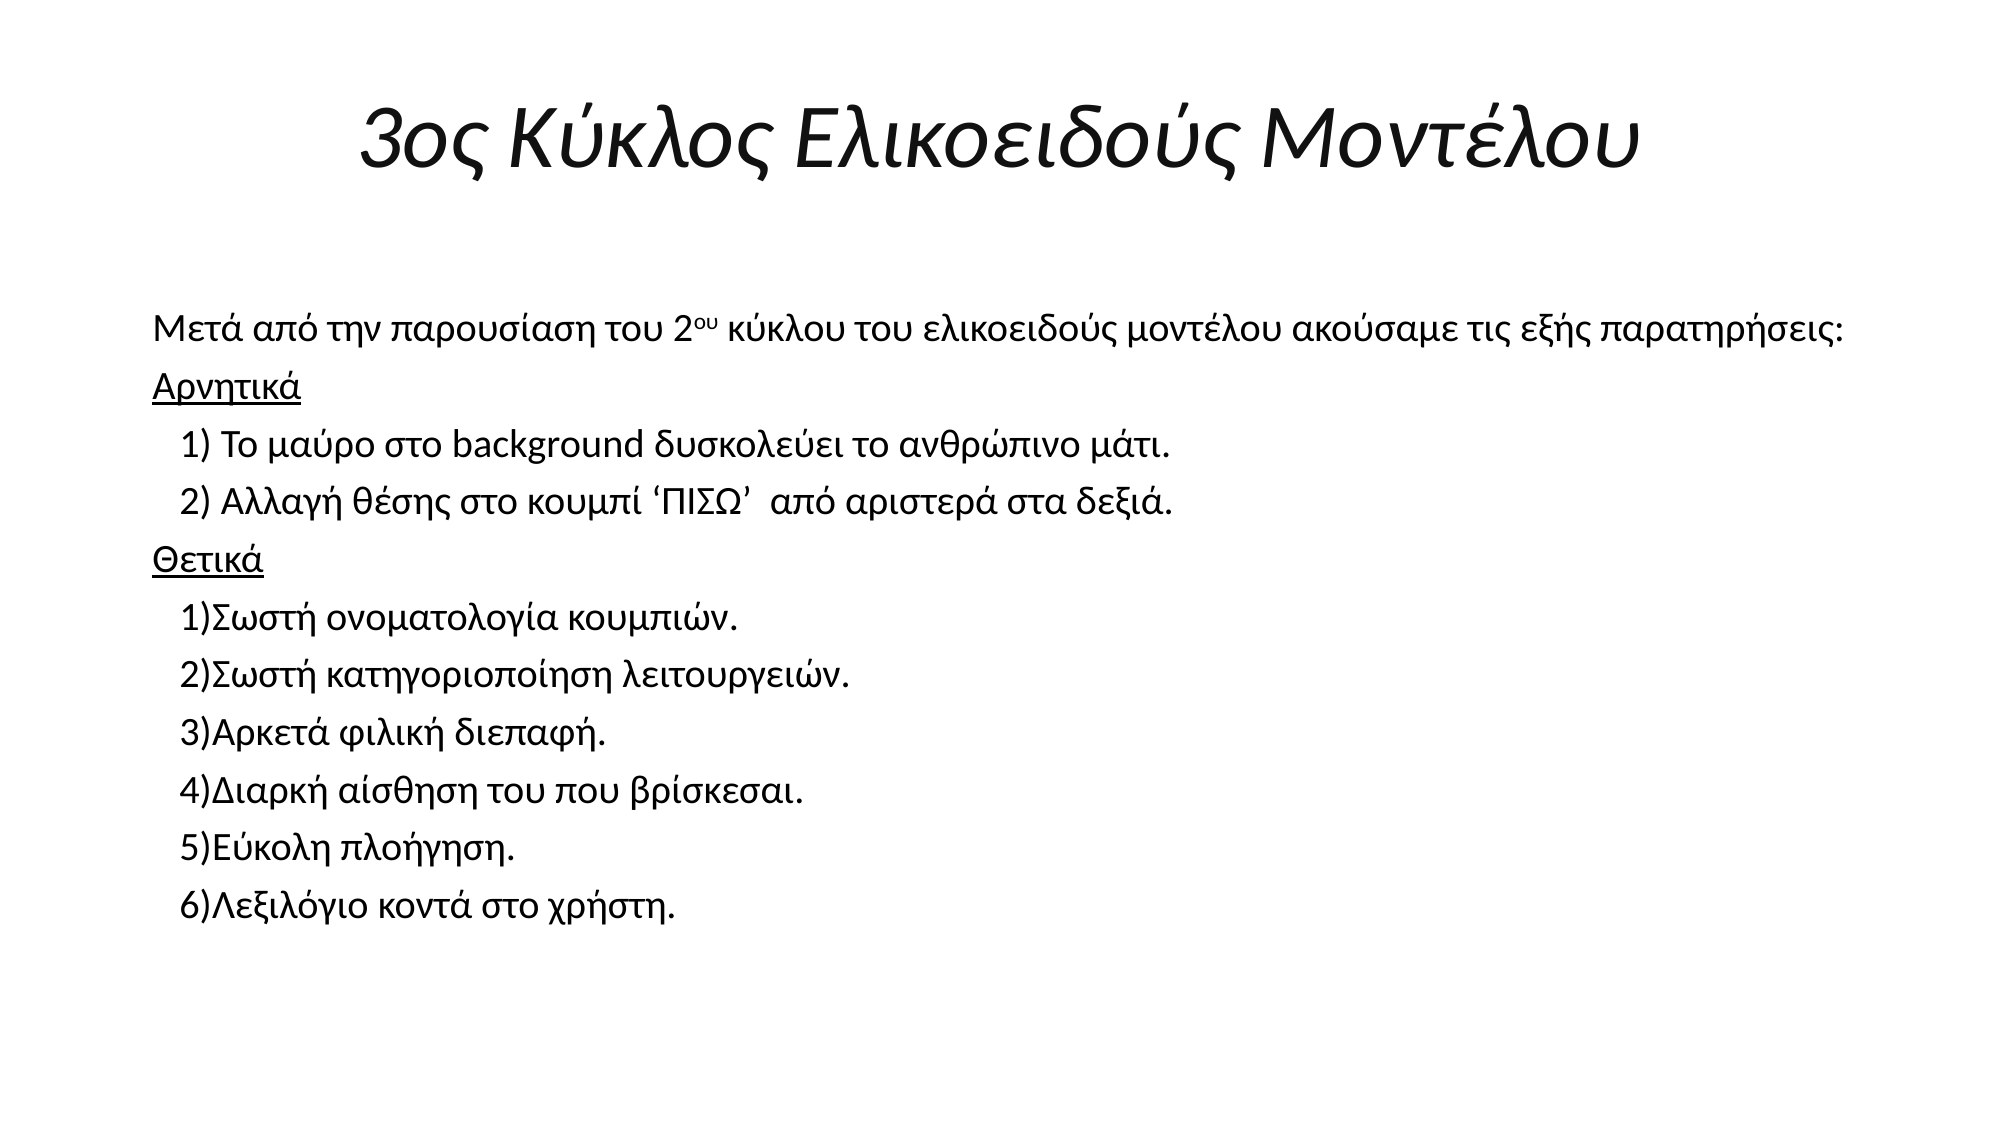

3ος Κύκλος Ελικοειδούς Μοντέλου
Μετά από την παρουσίαση του 2ου κύκλου του ελικοειδούς μοντέλου ακούσαμε τις εξής παρατηρήσεις:
Αρνητικά
   1) Το μαύρο στο background δυσκολεύει το ανθρώπινο μάτι.
   2) Αλλαγή θέσης στο κουμπί ‘ΠΙΣΩ’  από αριστερά στα δεξιά.
Θετικά
   1)Σωστή ονοματολογία κουμπιών.
   2)Σωστή κατηγοριοποίηση λειτουργειών.
   3)Αρκετά φιλική διεπαφή.
   4)Διαρκή αίσθηση του που βρίσκεσαι.
   5)Εύκολη πλοήγηση.
   6)Λεξιλόγιο κοντά στο χρήστη.